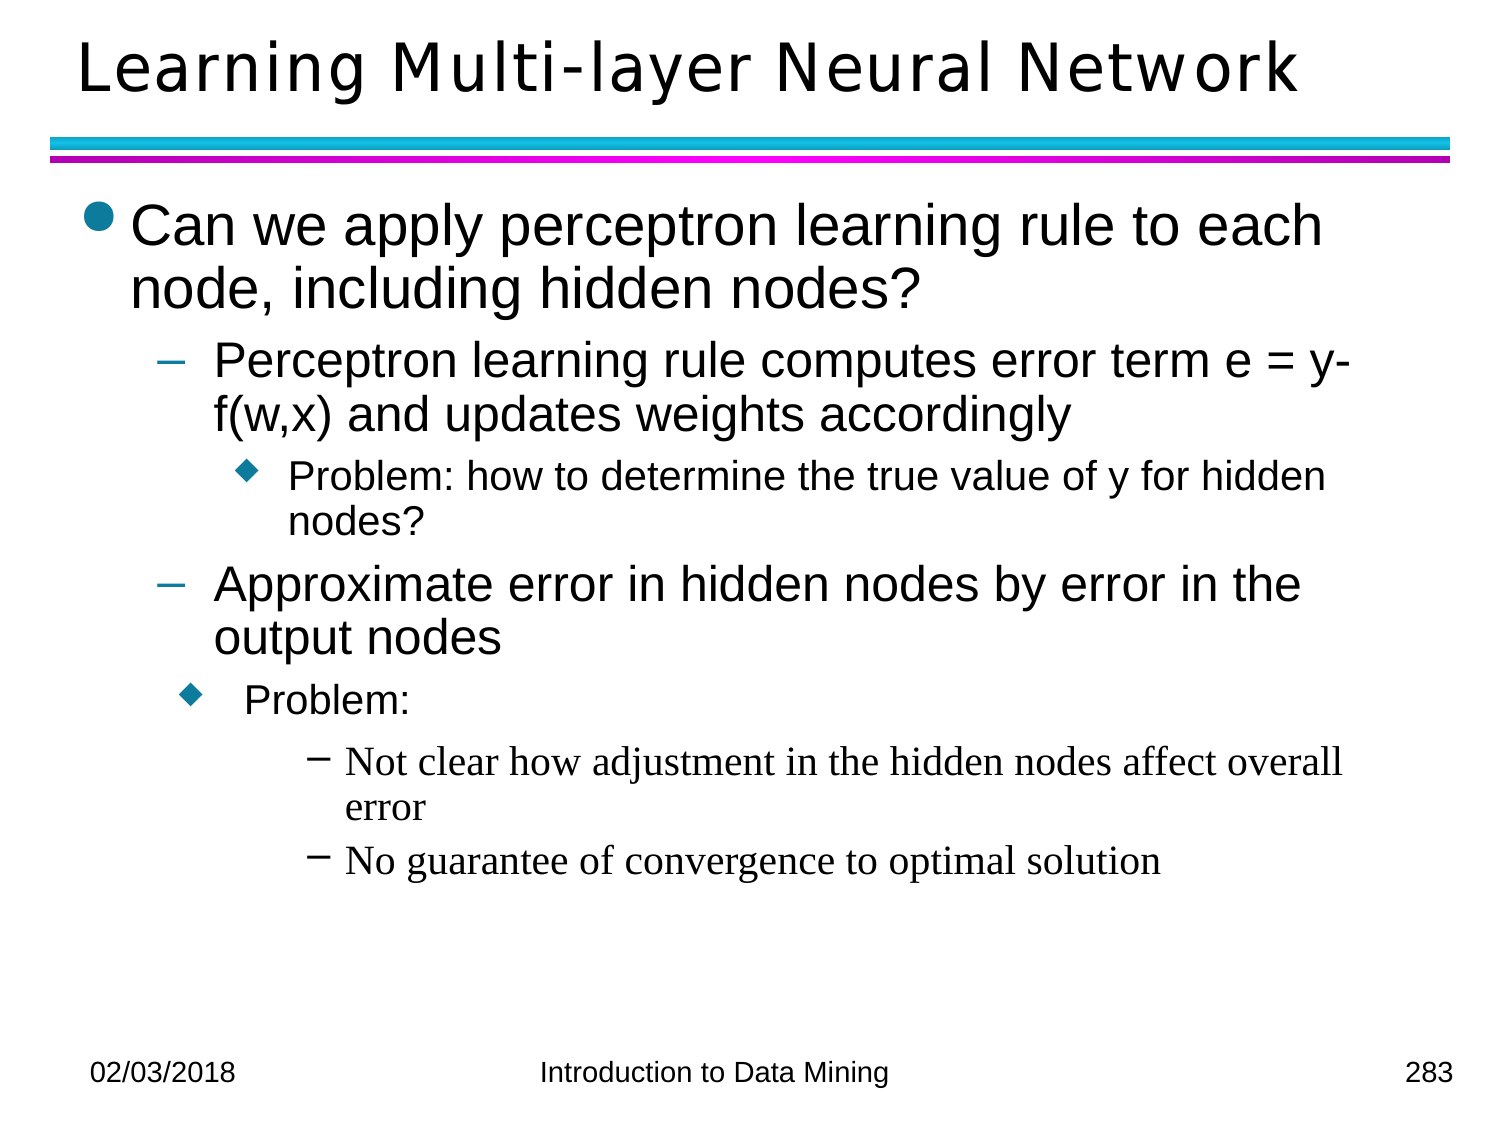

# Learning Multi-layer Neural Network
Can we apply perceptron learning rule to each node, including hidden nodes?
Perceptron learning rule computes error term e = y-f(w,x) and updates weights accordingly
Problem: how to determine the true value of y for hidden nodes?
Approximate error in hidden nodes by error in the output nodes
 Problem:
Not clear how adjustment in the hidden nodes affect overall error
No guarantee of convergence to optimal solution